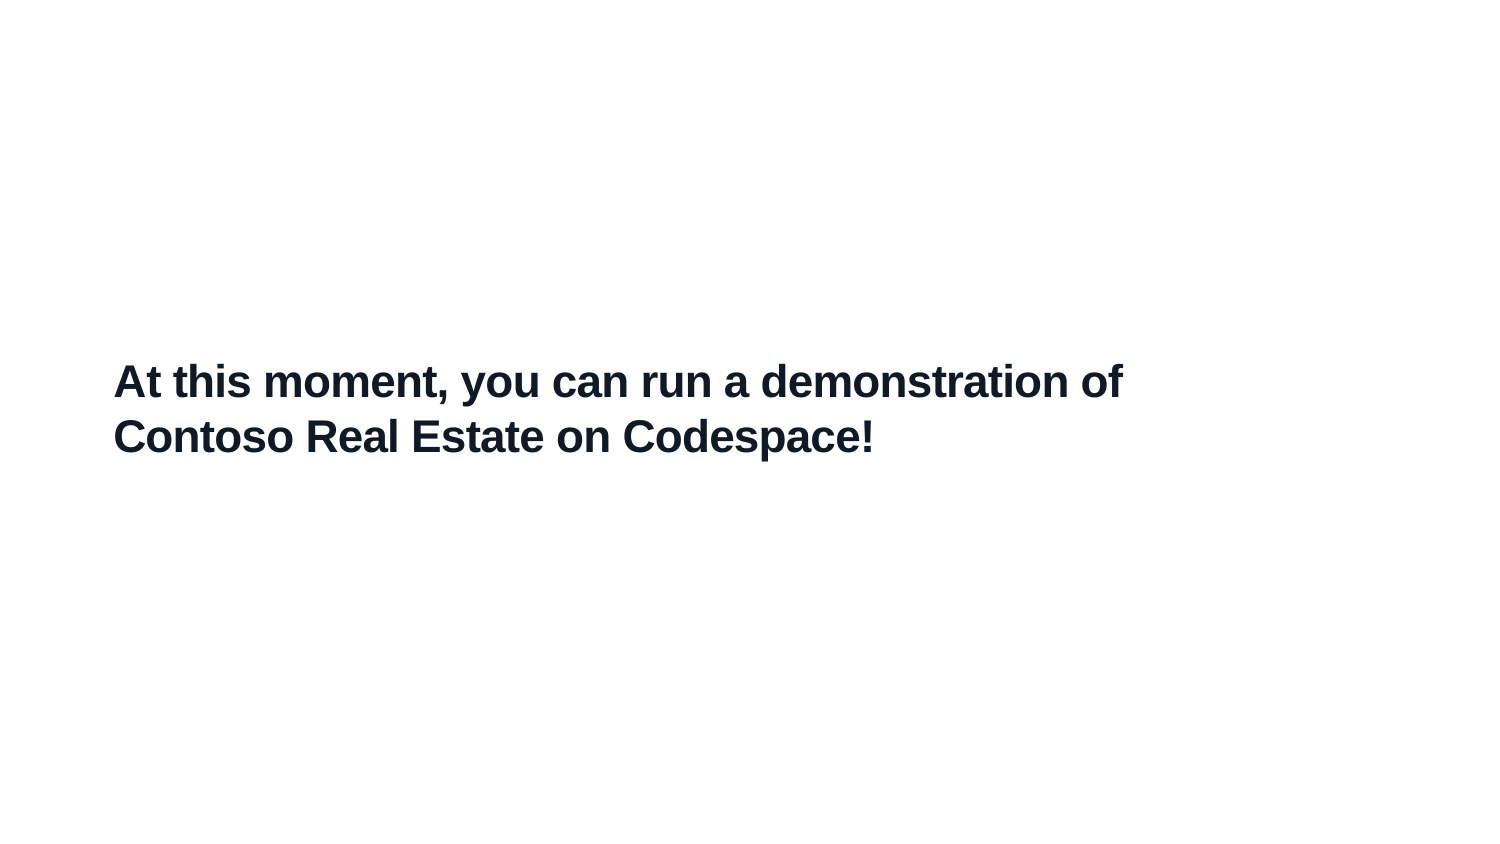

At this moment, you can run a demonstration of Contoso Real Estate on Codespace!